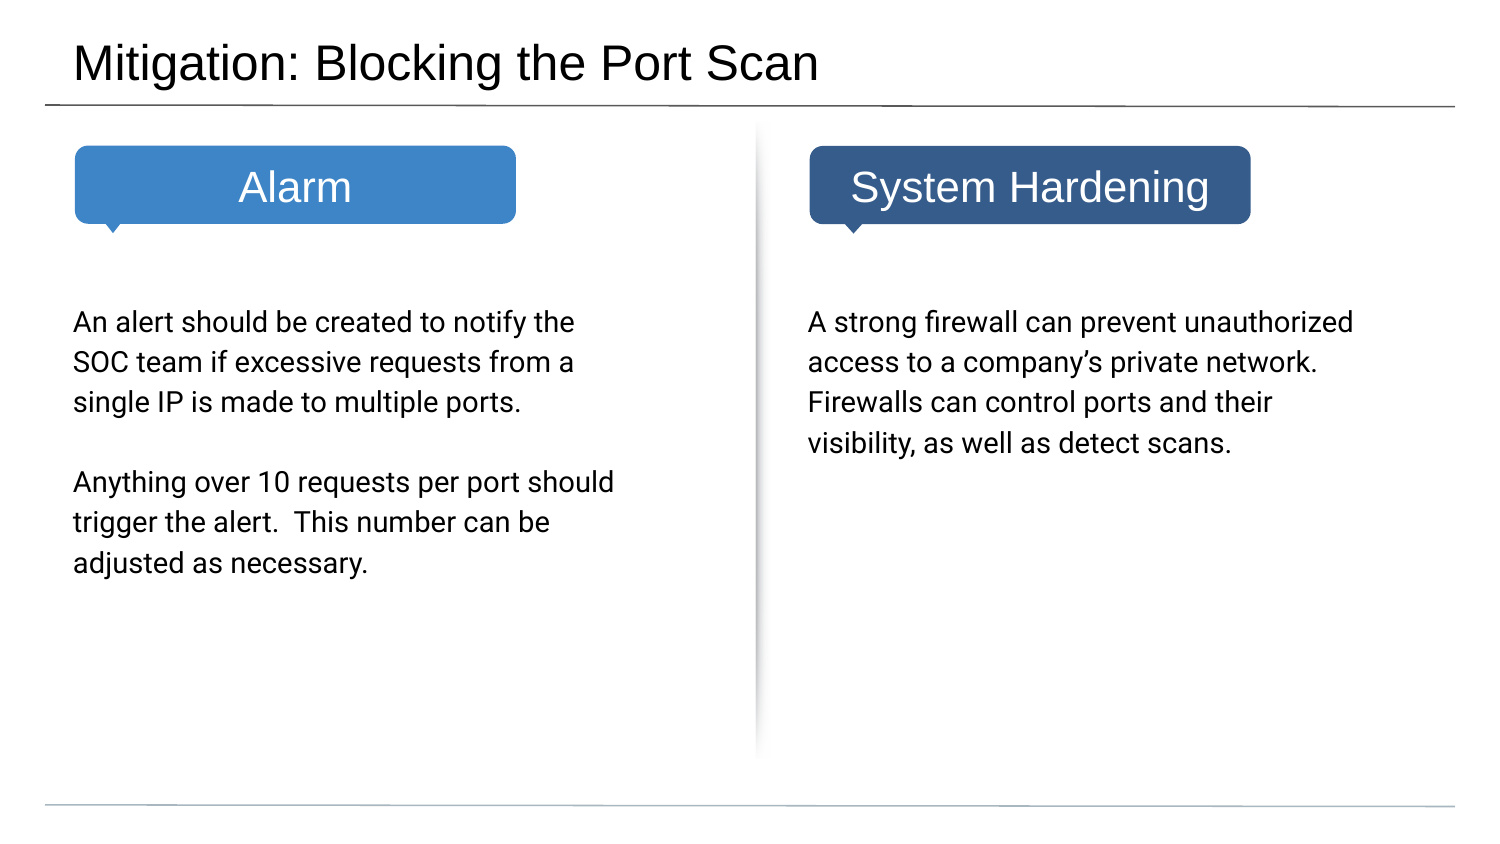

# Mitigation: Blocking the Port Scan

An alert should be created to notify the SOC team if excessive requests from a single IP is made to multiple ports.

Anything over 10 requests per port should trigger the alert.  This number can be adjusted as necessary.

A strong firewall can prevent unauthorized access to a company’s private network.  Firewalls can control ports and their visibility, as well as detect scans.